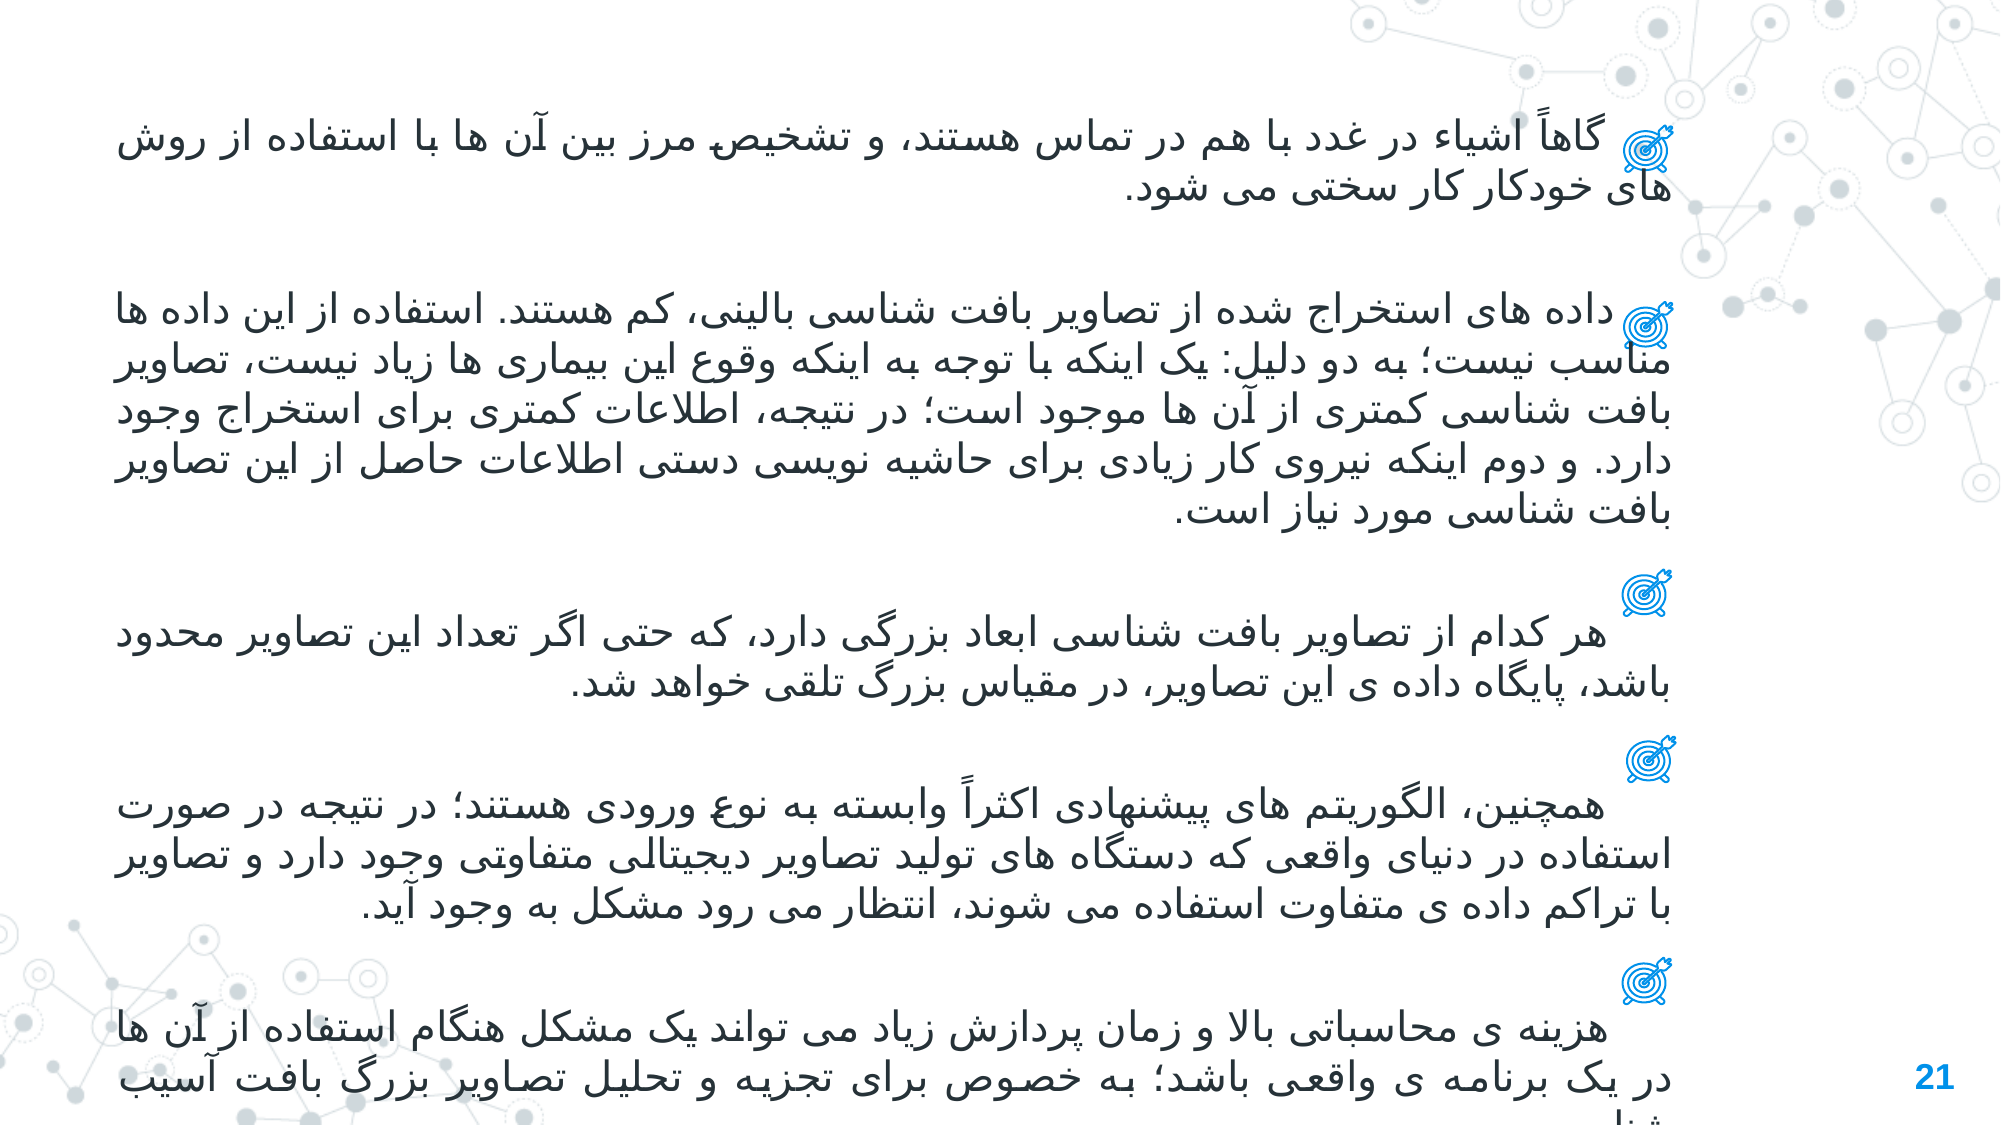

گاهاً اشیاء در غدد با هم در تماس هستند، و تشخیص مرز بین آن ها با استفاده از روش های خودکار کار سختی می شود.

     داده های استخراج شده از تصاویر بافت شناسی بالینی، کم هستند. استفاده از این داده ها مناسب نیست؛ به دو دلیل: یک اینکه با توجه به اینکه وقوع این بیماری ها زیاد نیست، تصاویر بافت شناسی کمتری از آن ها موجود است؛ در نتیجه، اطلاعات کمتری برای استخراج وجود دارد. و دوم اینکه نیروی کار زیادی برای حاشیه نویسی دستی اطلاعات حاصل از این تصاویر بافت شناسی مورد نیاز است.

     هر کدام از تصاویر بافت شناسی ابعاد بزرگی دارد، که حتی اگر تعداد این تصاویر محدود باشد، پایگاه داده ی این تصاویر، در مقیاس بزرگ تلقی خواهد شد.

     همچنین، الگوریتم های پیشنهادی اکثراً وابسته به نوع ورودی هستند؛ در نتیجه در صورت استفاده در دنیای واقعی که دستگاه های تولید تصاویر دیجیتالی متفاوتی وجود دارد و تصاویر با تراکم داده ی متفاوت استفاده می شوند، انتظار می رود مشکل به وجود آید.

     هزینه ی محاسباتی بالا و زمان پردازش زیاد می تواند یک مشکل هنگام استفاده از آن ها در یک برنامه ی واقعی باشد؛ به خصوص برای تجزیه و تحلیل تصاویر بزرگ بافت آسیب شناسی.

21